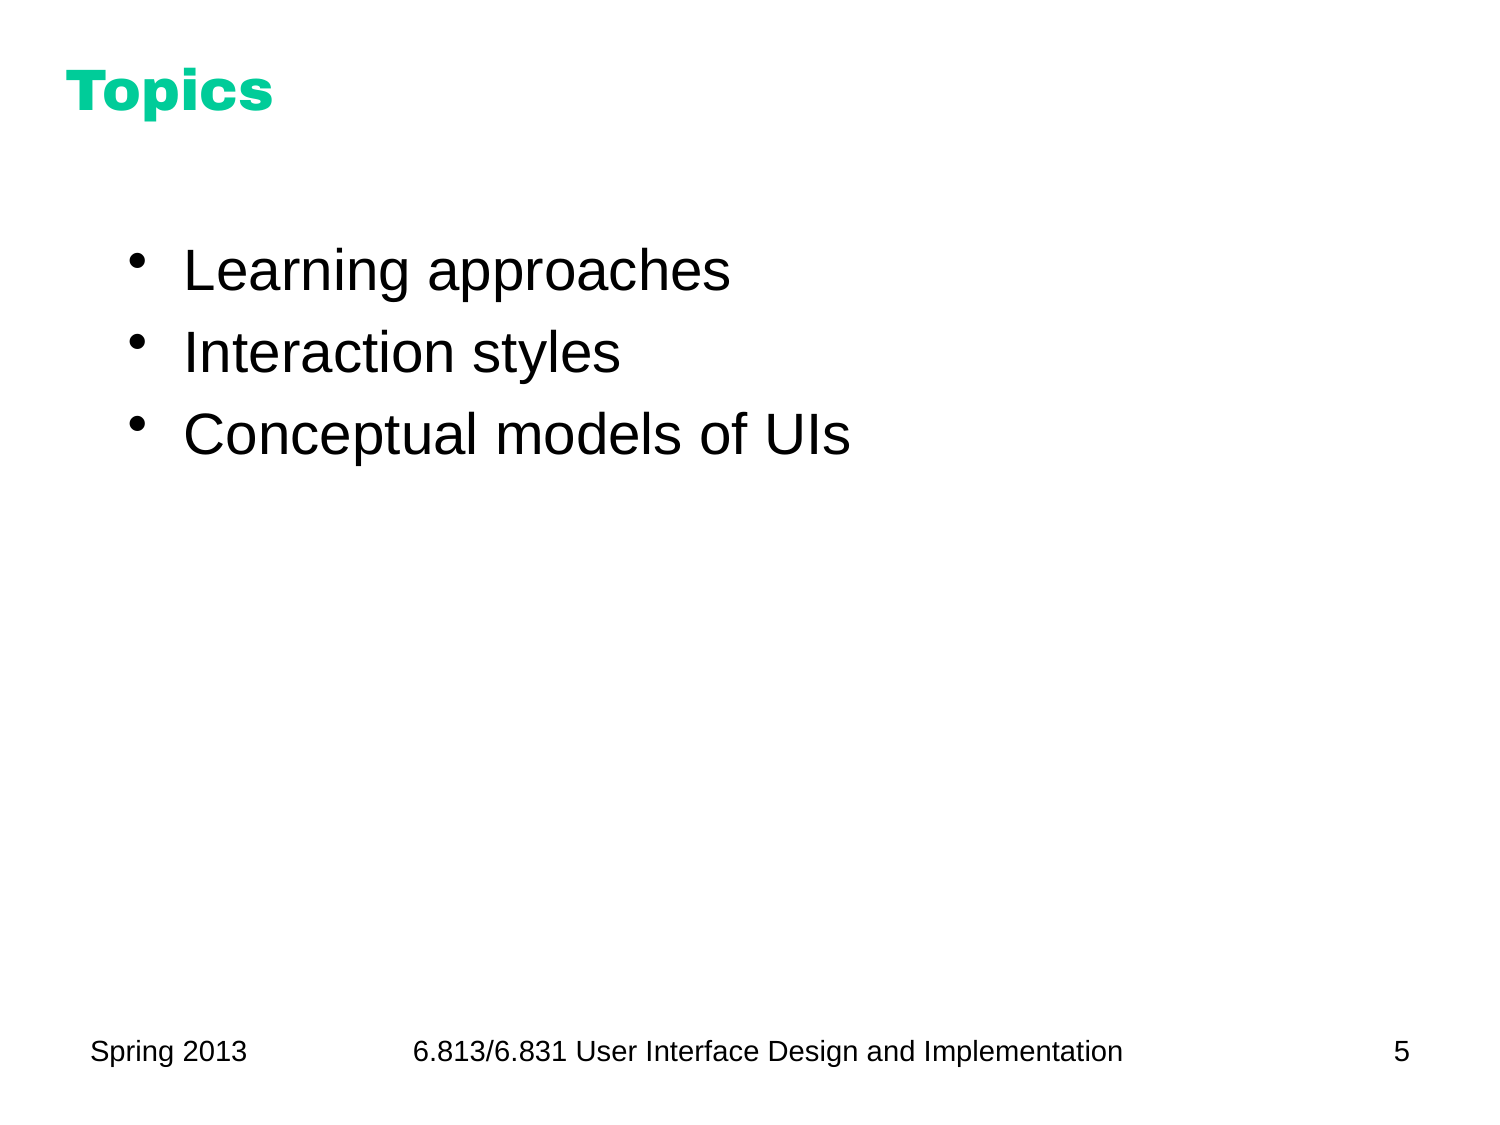

# Topics
Learning approaches
Interaction styles
Conceptual models of UIs
Spring 2013
6.813/6.831 User Interface Design and Implementation
5